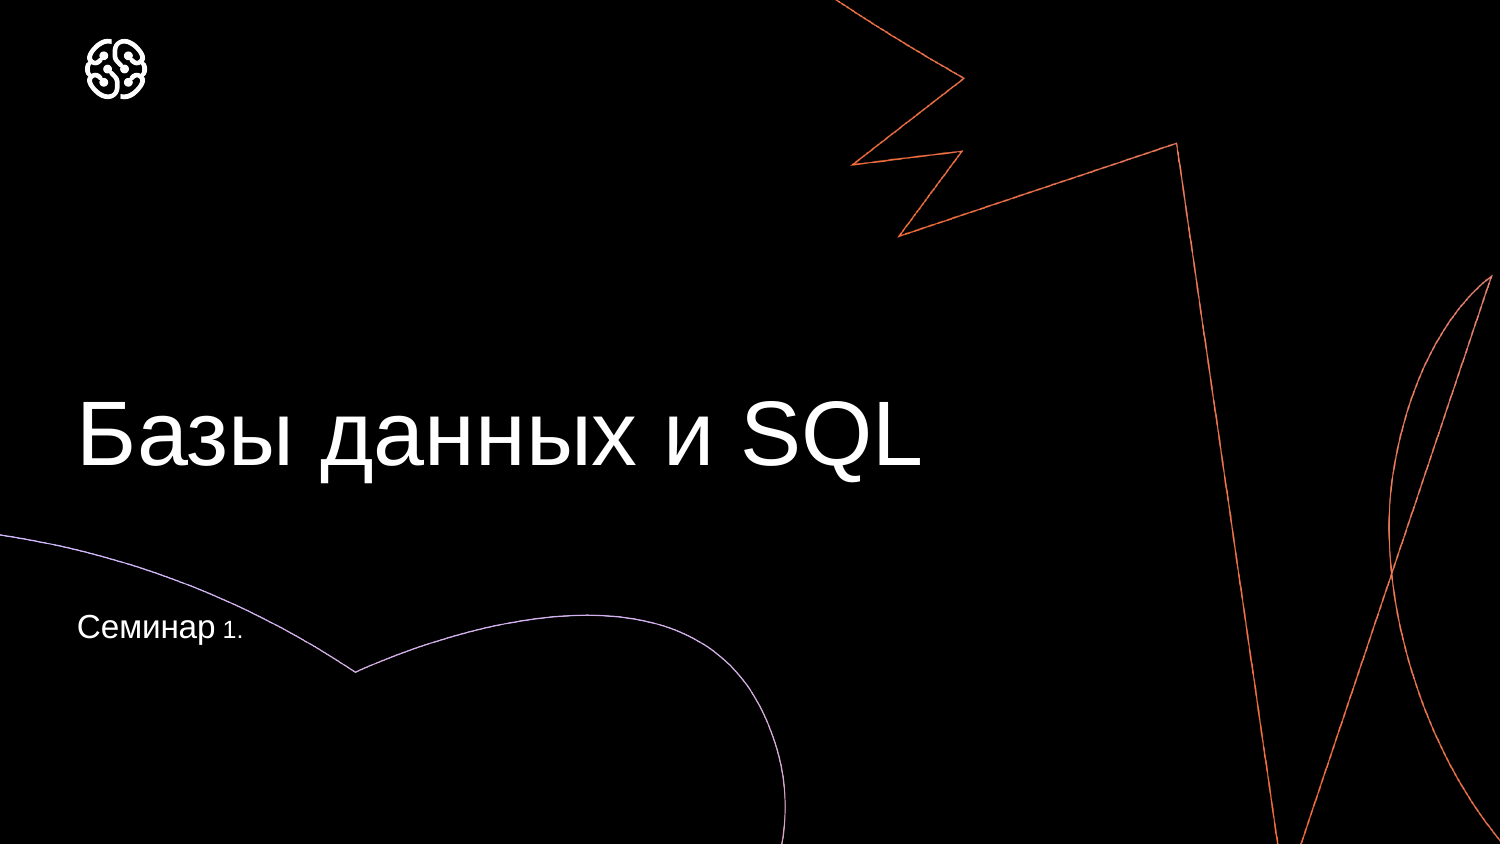

# Базы данных и SQL
Семинар 1.